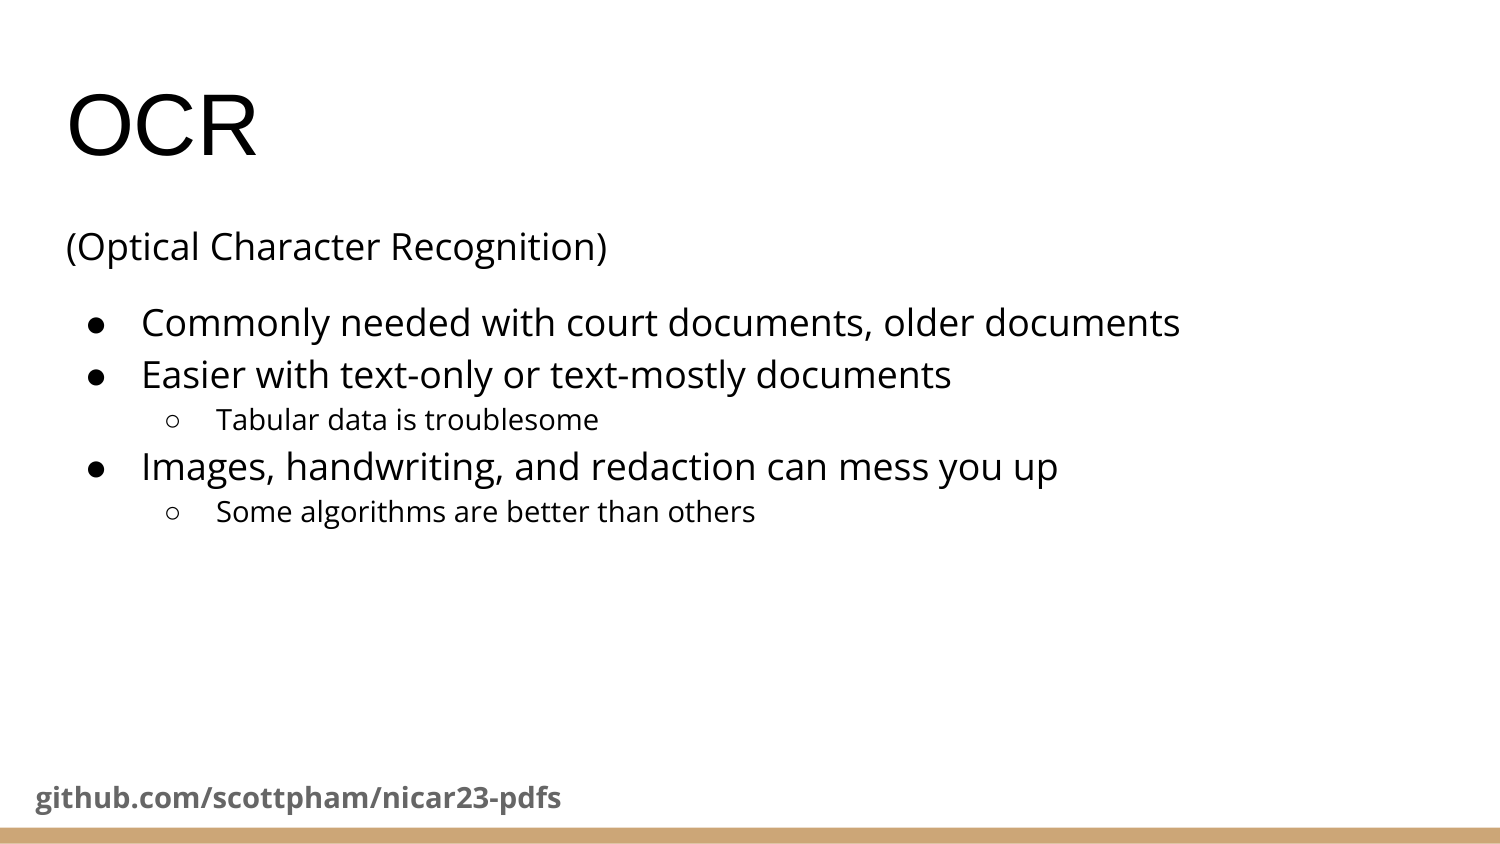

# OCR
(Optical Character Recognition)
Commonly needed with court documents, older documents
Easier with text-only or text-mostly documents
Tabular data is troublesome
Images, handwriting, and redaction can mess you up
Some algorithms are better than others